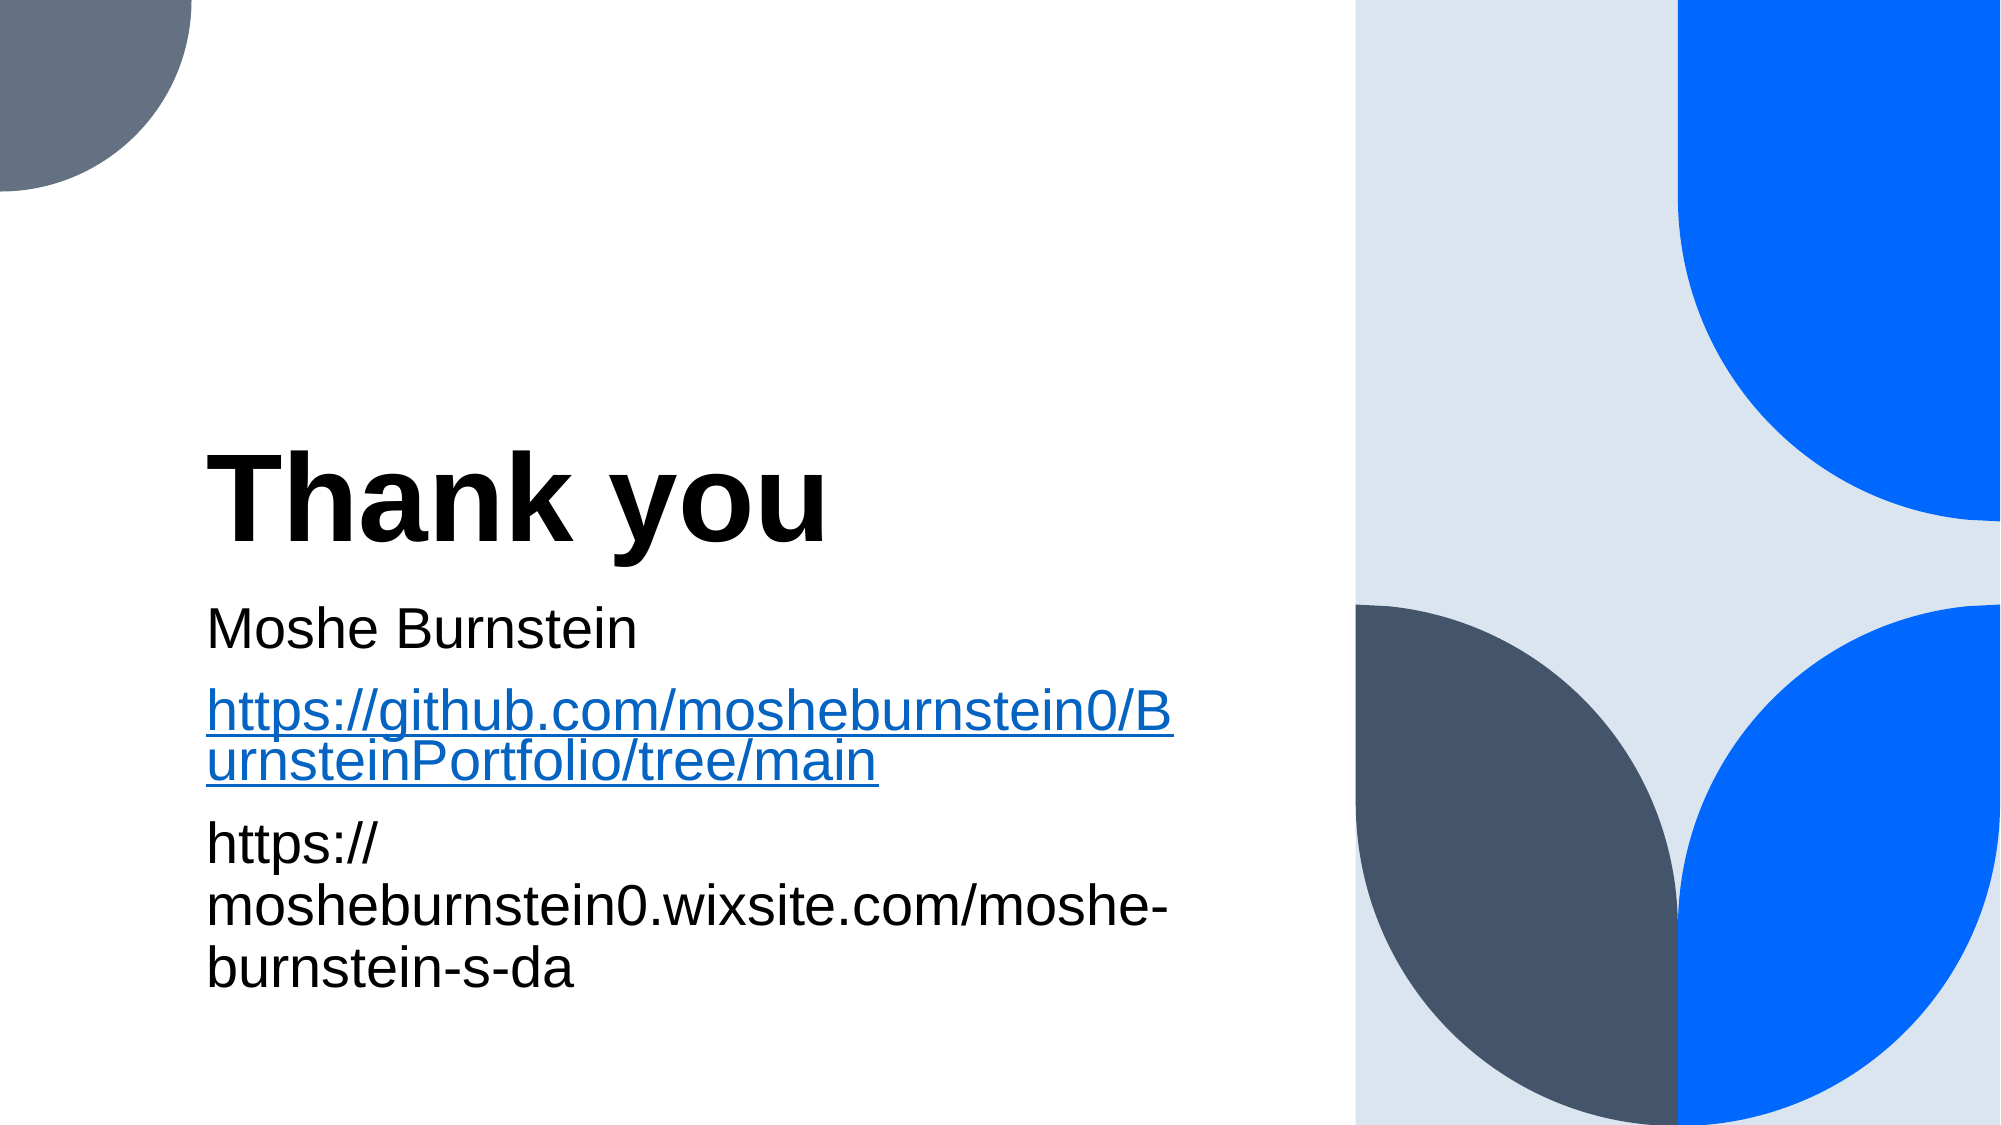

# Thank you
Moshe Burnstein
https://github.com/mosheburnstein0/BurnsteinPortfolio/tree/main
https://mosheburnstein0.wixsite.com/moshe-burnstein-s-da